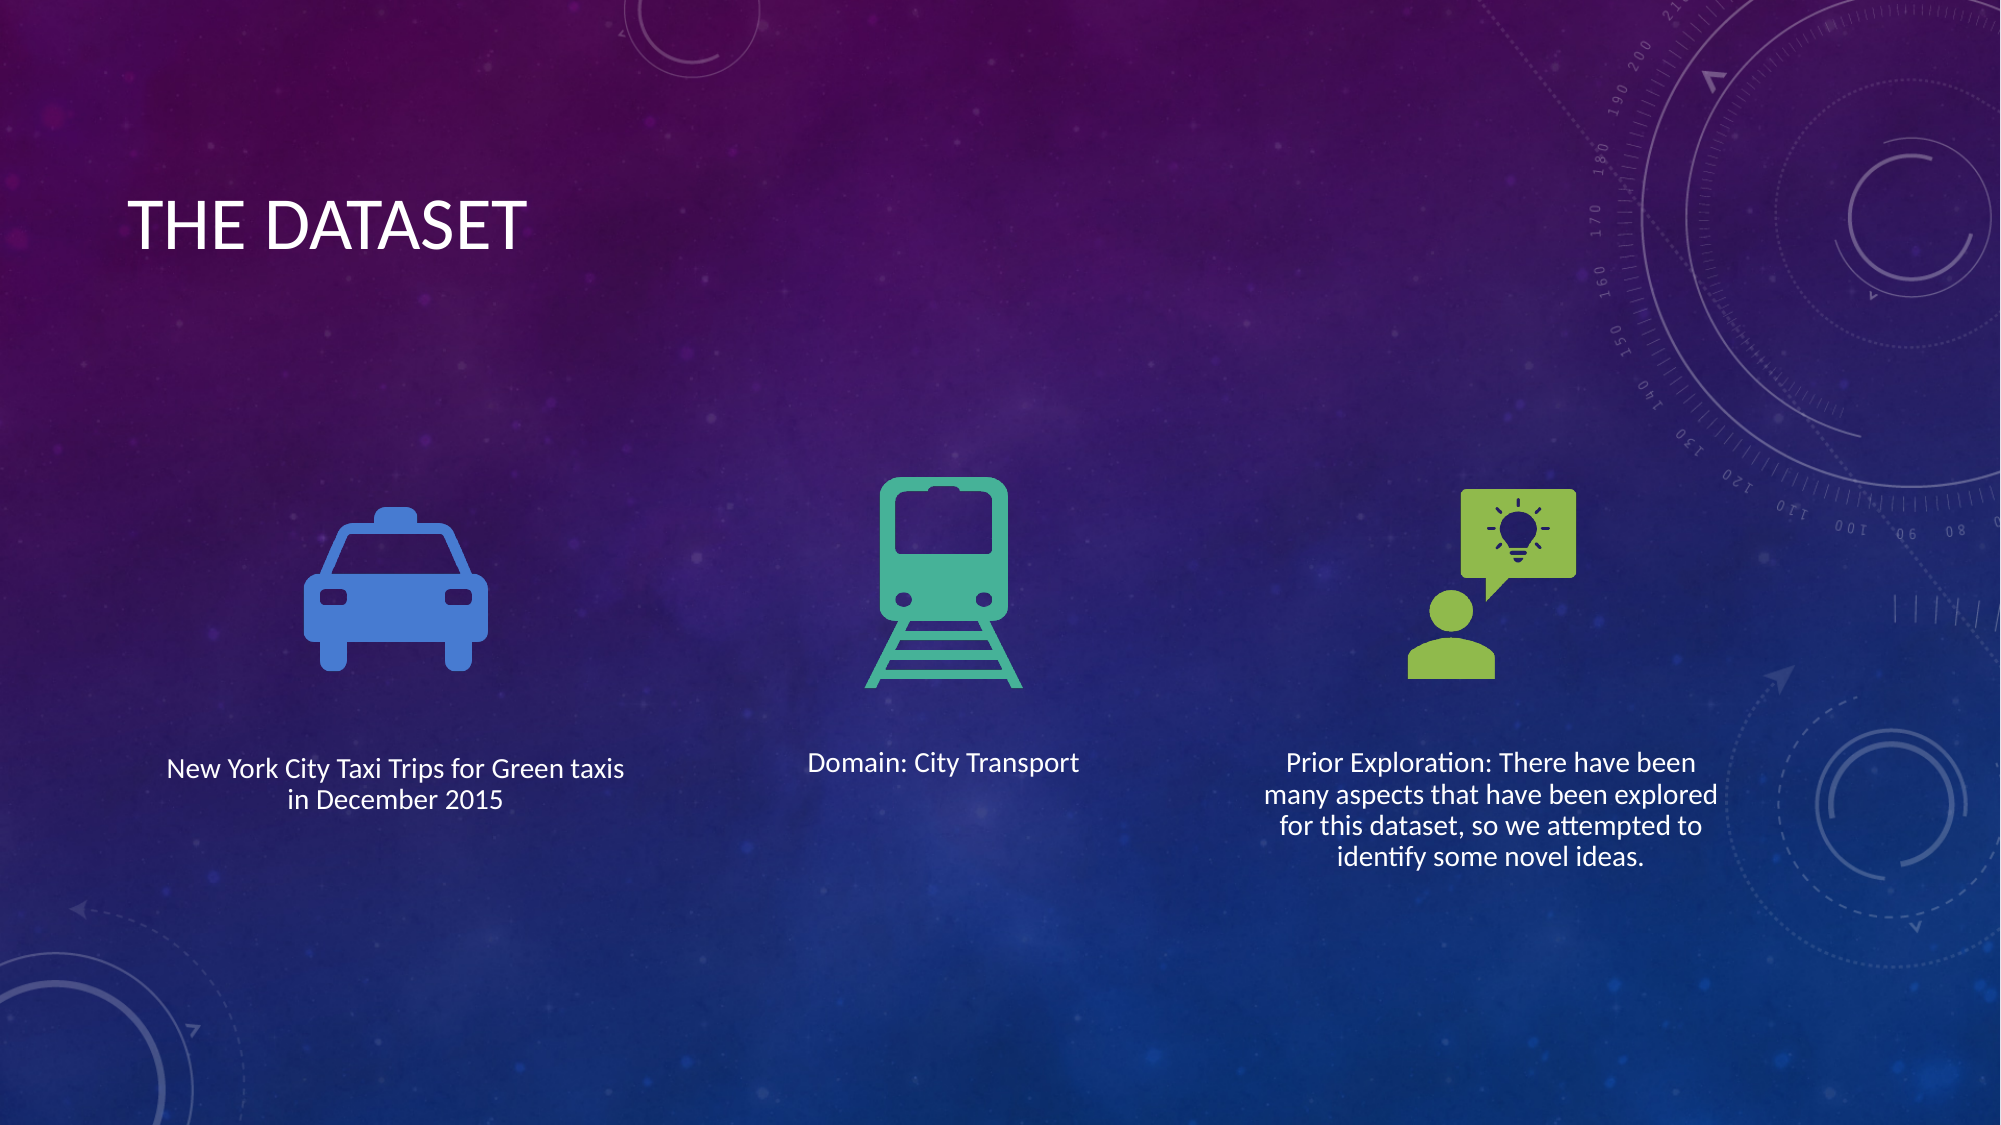

# The Dataset
New York City Taxi Trips for Green taxis in December 2015
Domain: City Transport
Prior Exploration: There have been many aspects that have been explored for this dataset, so we attempted to identify some novel ideas.